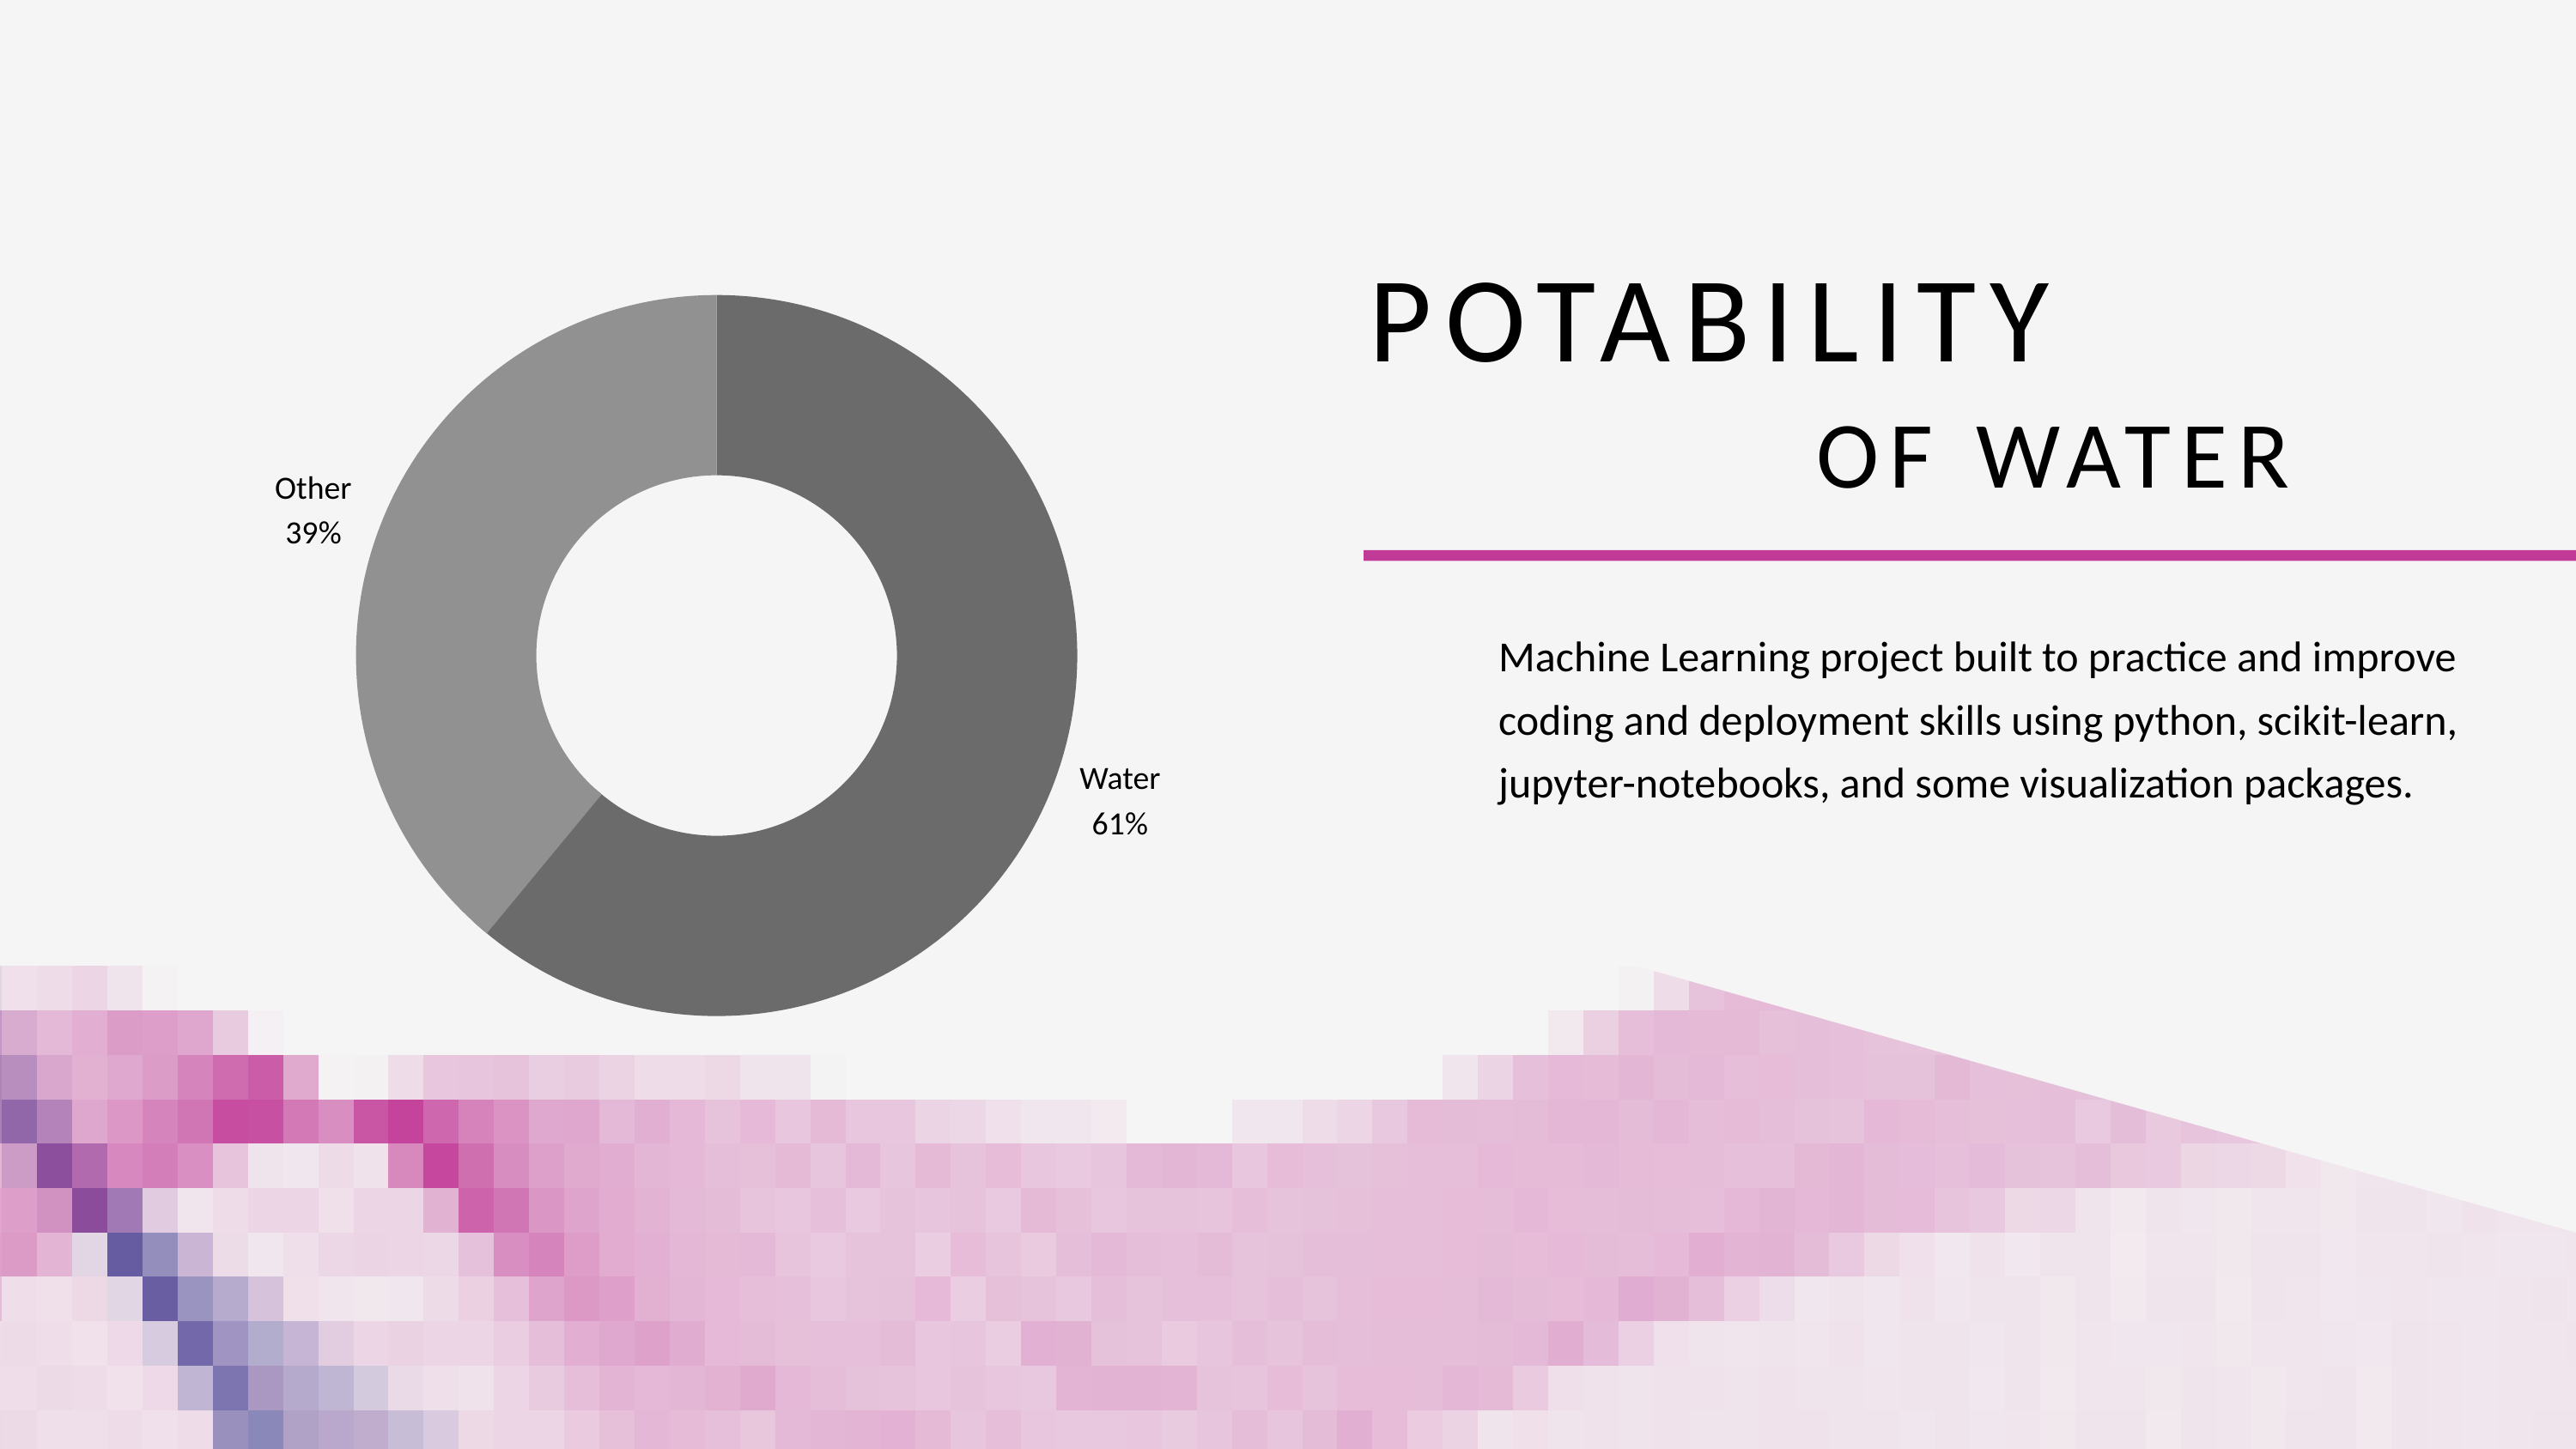

POTABILITY

Other
39%
Water
61%
OF WATER

Machine Learning project built to practice and improve coding and deployment skills using python, scikit-learn, jupyter-notebooks, and some visualization packages.